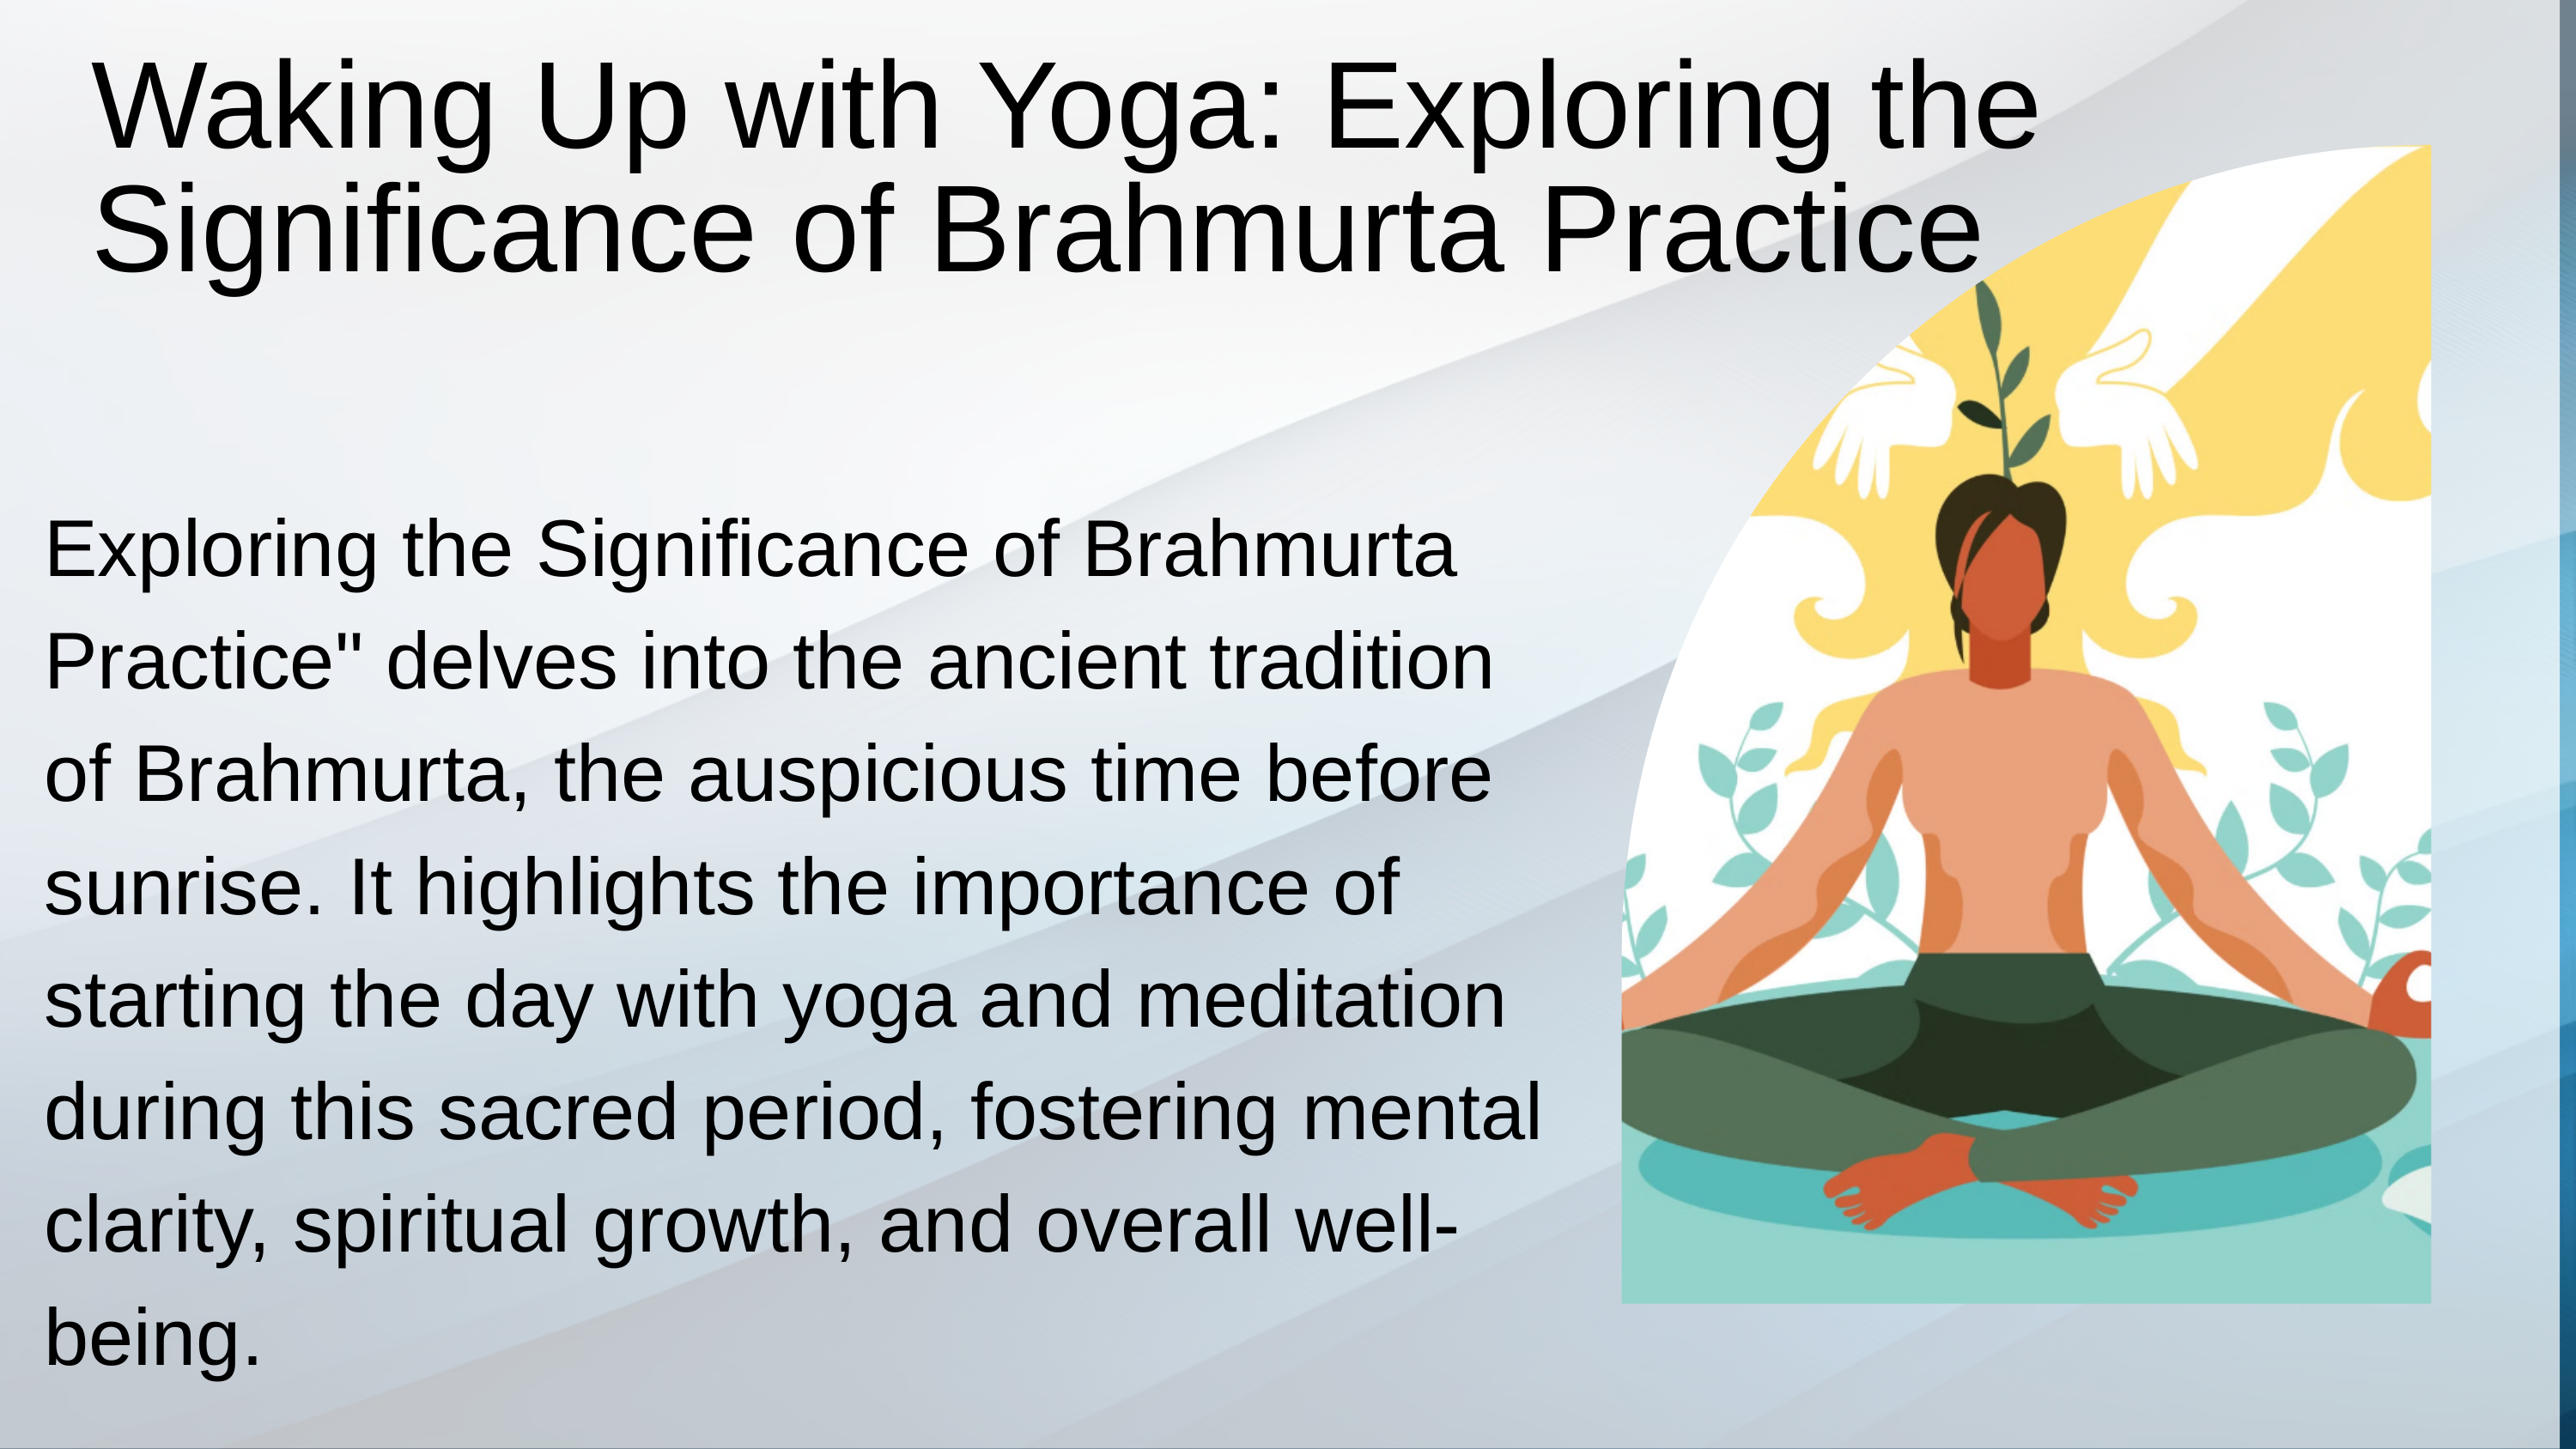

Waking Up with Yoga: Exploring the Significance of Brahmurta Practice

Exploring the Significance of Brahmurta Practice" delves into the ancient tradition of Brahmurta, the auspicious time before sunrise. It highlights the importance of starting the day with yoga and meditation during this sacred period, fostering mental clarity, spiritual growth, and overall well-being.